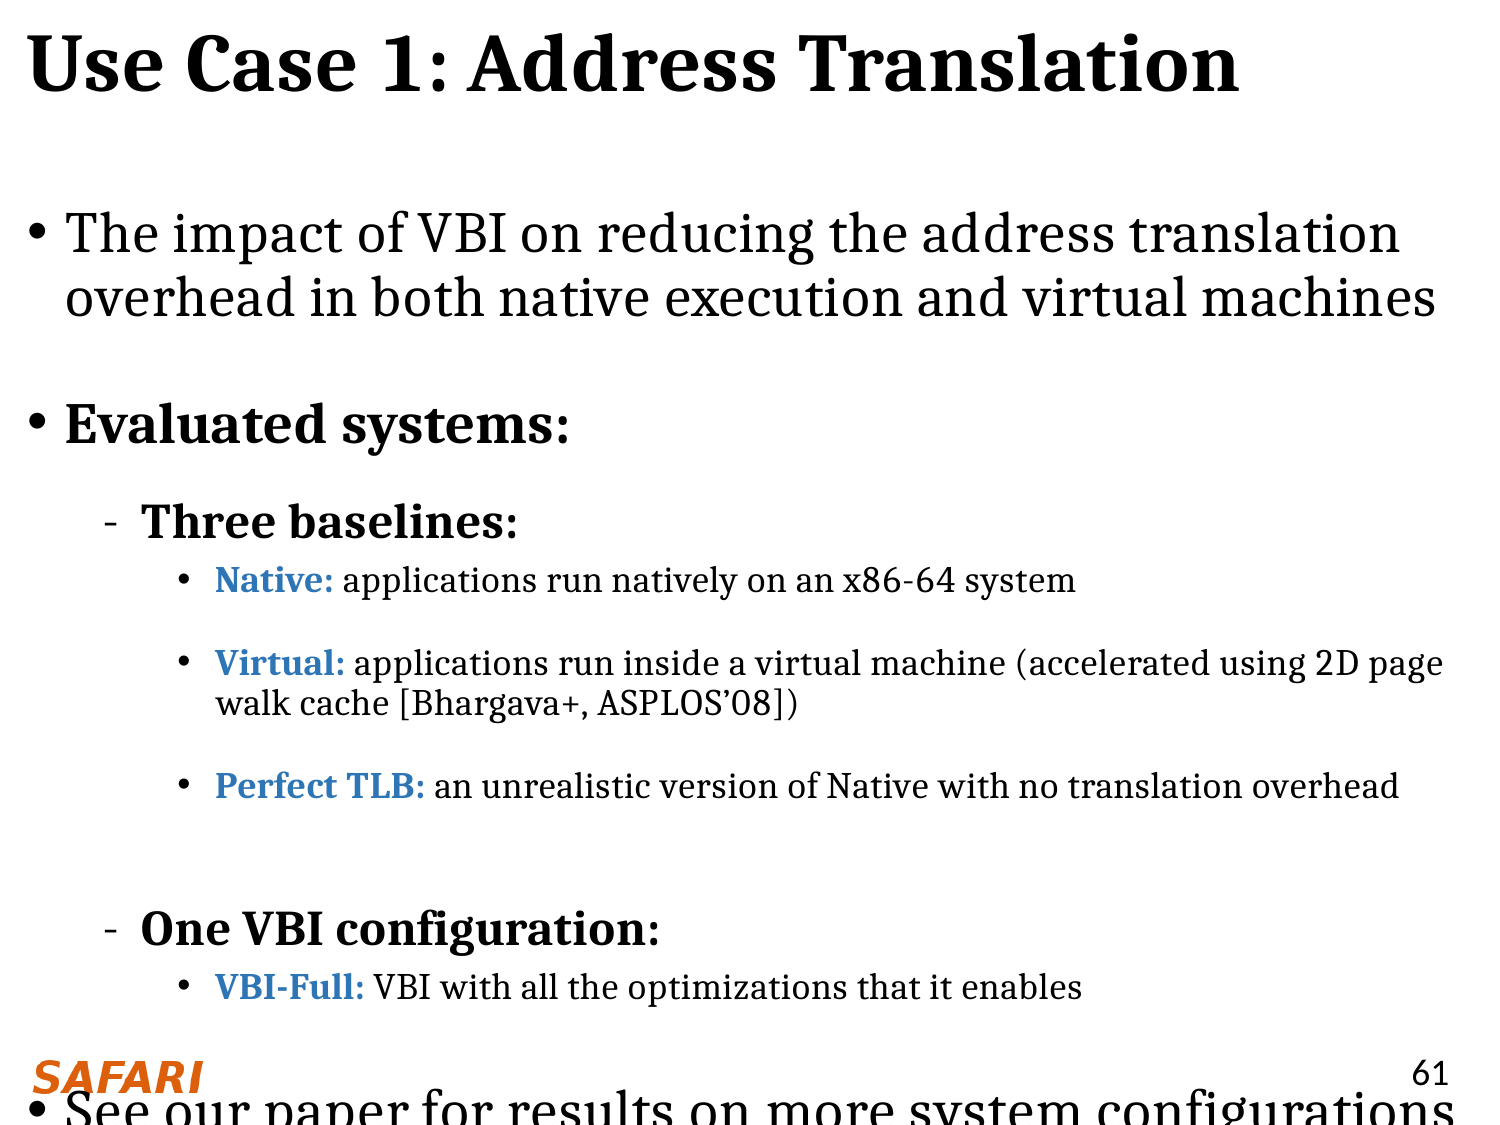

# Use Case 1: Address Translation

The impact of VBI on reducing the address translation overhead in both native execution and virtual machines

Evaluated systems:

Three baselines:
Native: applications run natively on an x86-64 system

Virtual: applications run inside a virtual machine (accelerated using 2D page walk cache [Bhargava+, ASPLOS’08])

Perfect TLB: an unrealistic version of Native with no translation overhead

One VBI configuration:
VBI-Full: VBI with all the optimizations that it enables

See our paper for results on more system configurations
61